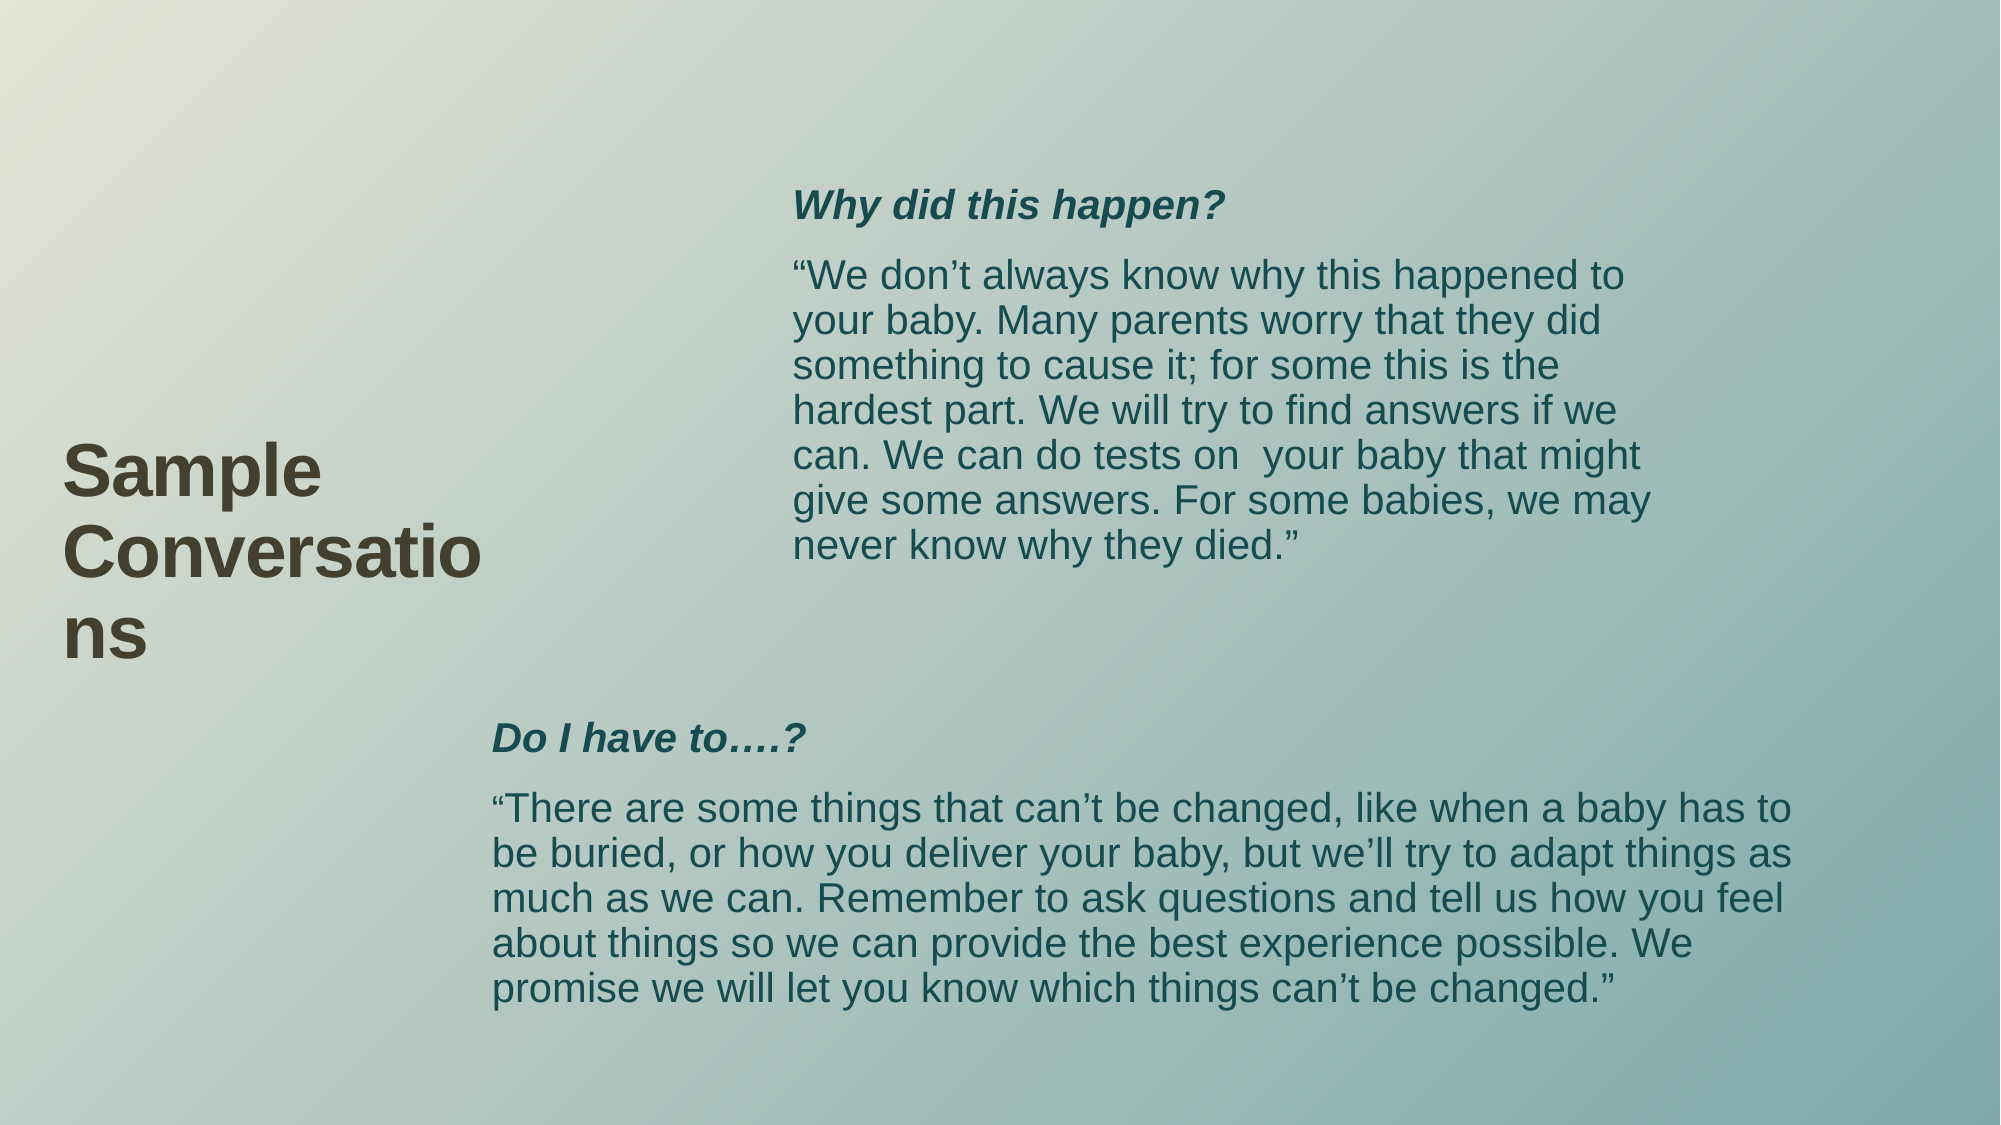

# Sample Conversations
Why did this happen?
“We don’t always know why this happened to your baby. Many parents worry that they did something to cause it; for some this is the hardest part. We will try to find answers if we can. We can do tests on  your baby that might give some answers. For some babies, we may never know why they died.”
Do I have to….?
“There are some things that can’t be changed, like when a baby has to be buried, or how you deliver your baby, but we’ll try to adapt things as much as we can. Remember to ask questions and tell us how you feel about things so we can provide the best experience possible. We promise we will let you know which things can’t be changed.”